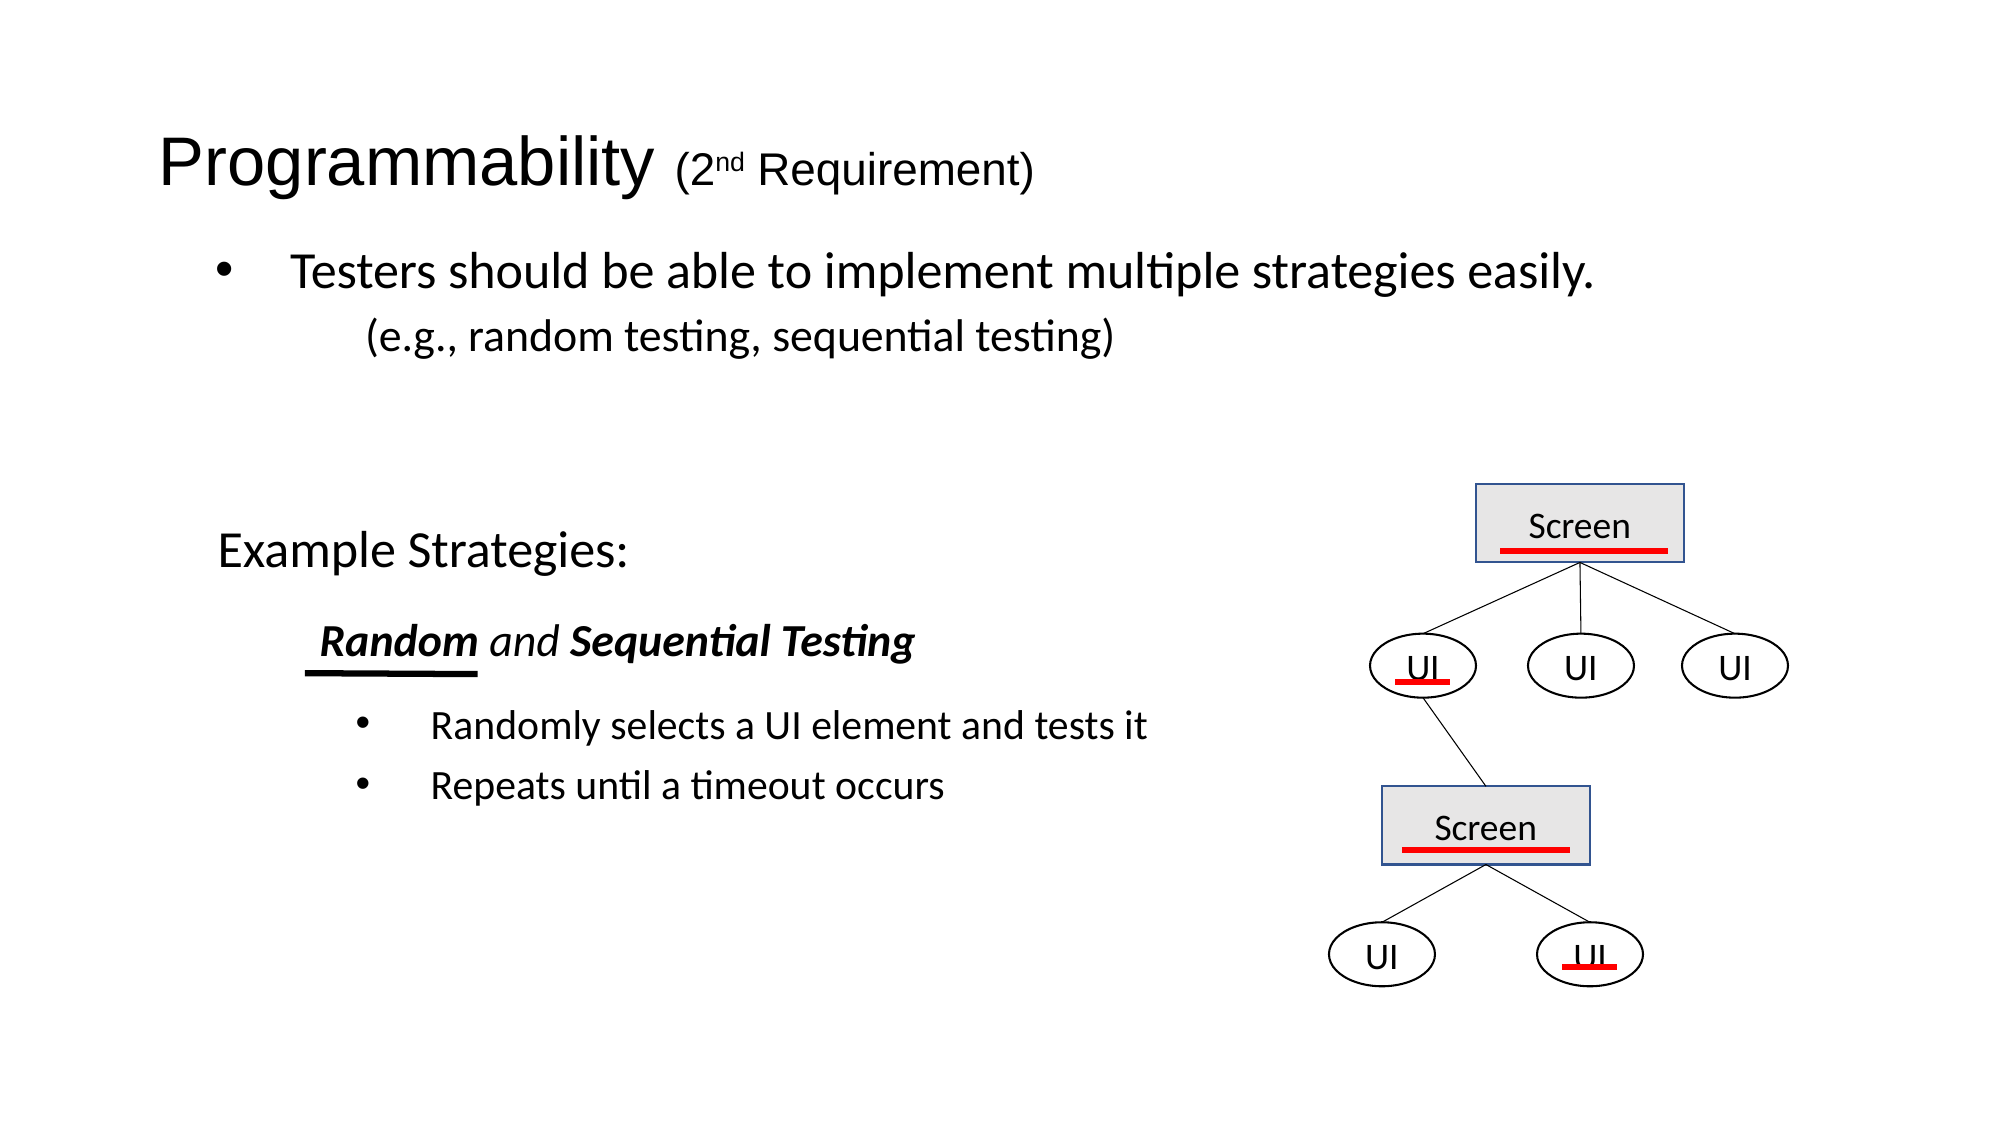

Programmability (2nd Requirement)
Testers should be able to implement multiple strategies easily.
	(e.g., random testing, sequential testing)
Screen
Example Strategies:
Random and Sequential Testing
UI
UI
UI
Randomly selects a UI element and tests it
Repeats until a timeout occurs
Screen
UI
UI